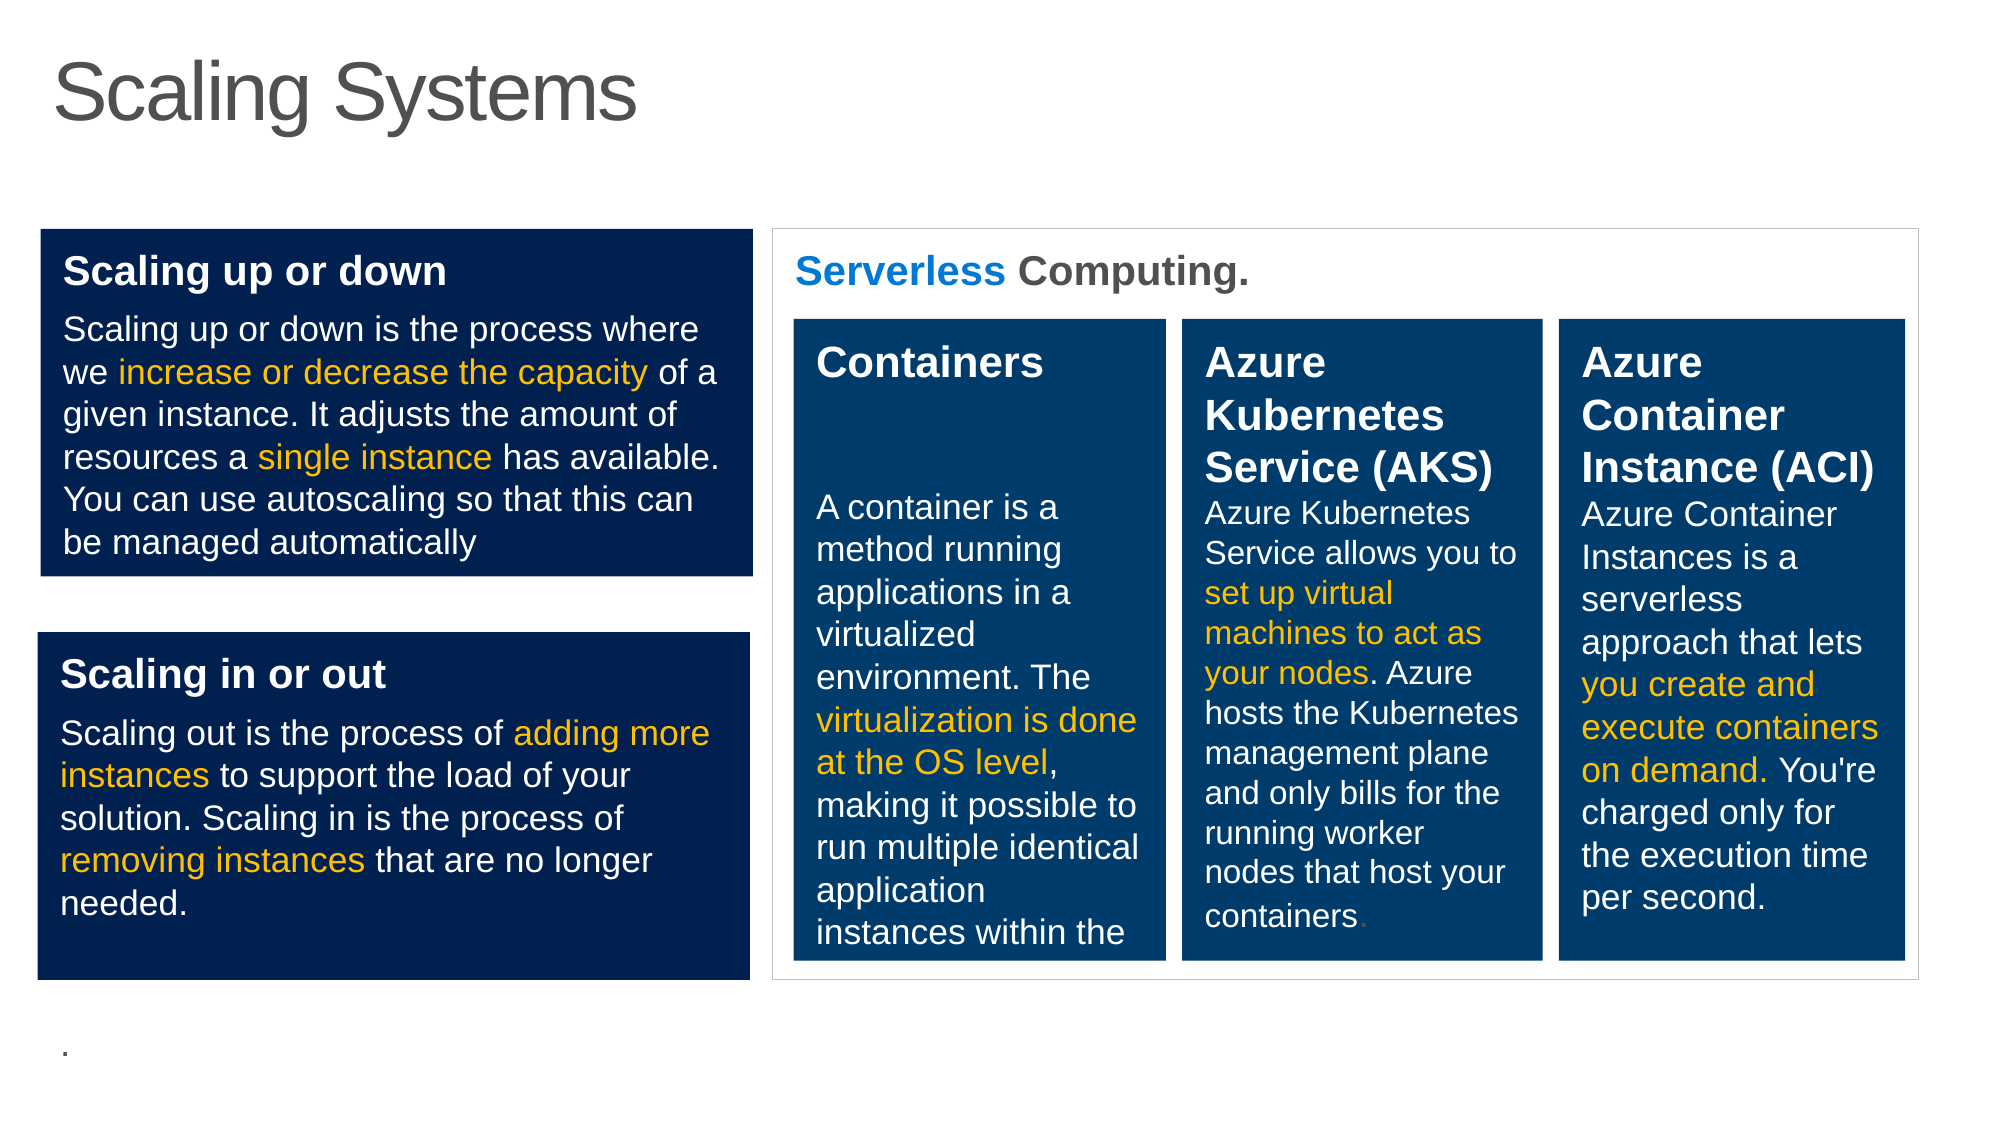

# Scaling Systems
Scaling up or down
Scaling up or down is the process where we increase or decrease the capacity of a given instance. It adjusts the amount of resources a single instance has available. You can use autoscaling so that this can be managed automatically

Serverless Computing.
Azure Container Instance (ACI)
Azure Container Instances is a serverless approach that lets you create and execute containers on demand. You're charged only for the execution time per second.

Containers

A container is a method running applications in a virtualized environment. The virtualization is done at the OS level, making it possible to run multiple identical application instances within the same OS.

Azure Kubernetes Service (AKS)
Azure Kubernetes Service allows you to set up virtual machines to act as your nodes. Azure hosts the Kubernetes management plane and only bills for the running worker nodes that host your containers.

Scaling in or out
Scaling out is the process of adding more instances to support the load of your solution. Scaling in is the process of removing instances that are no longer needed.

.